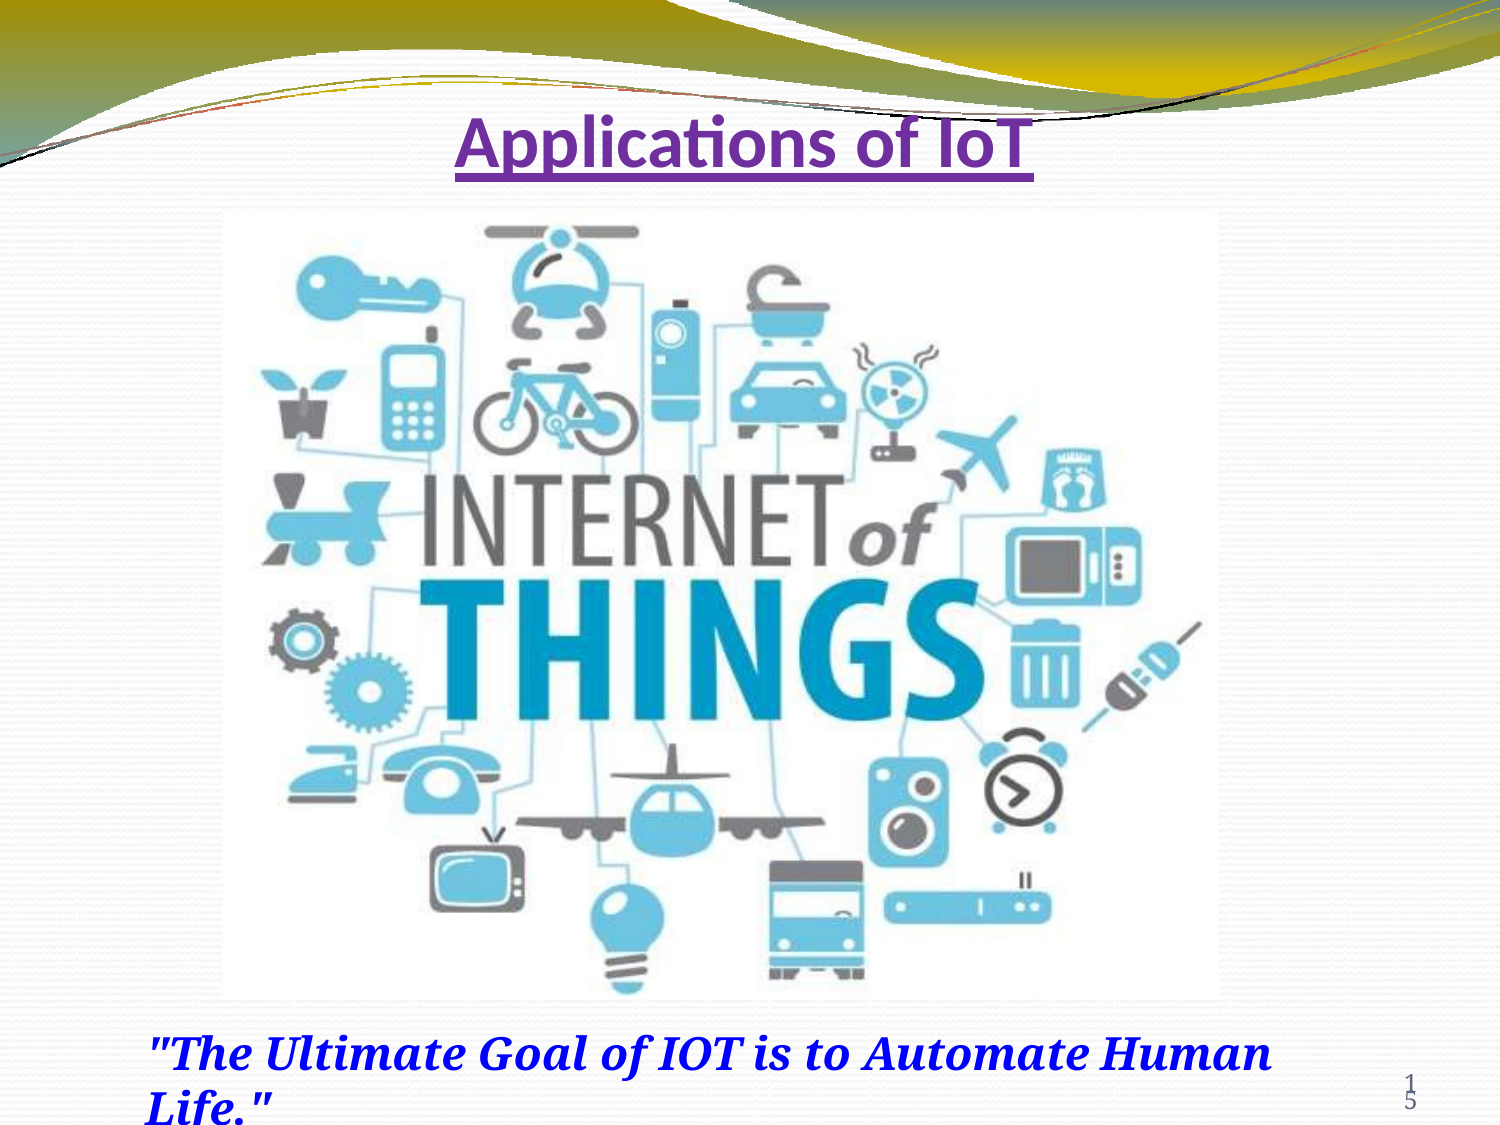

# Applications of IoT

"The Ultimate Goal of IOT is to Automate Human Life."
15